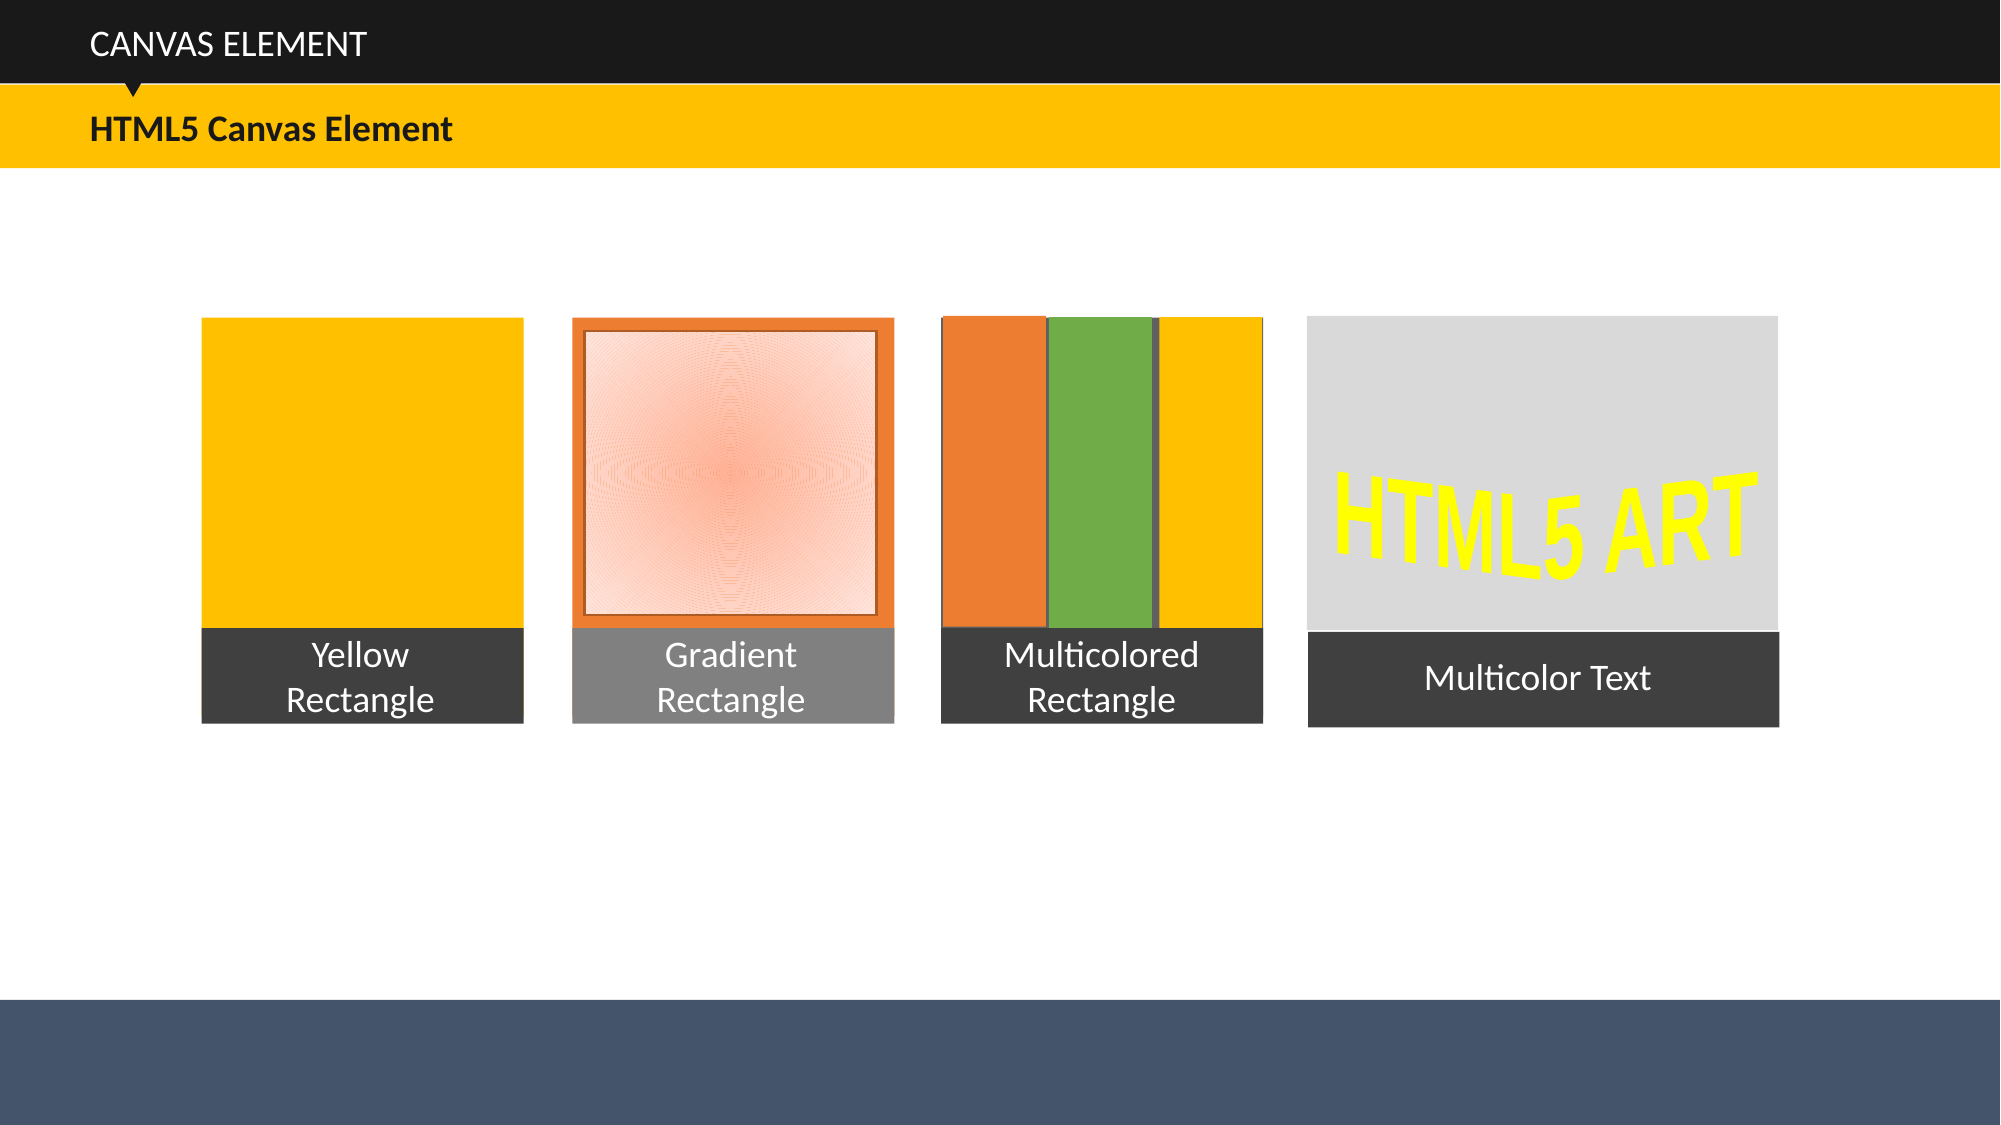

CANVAS ELEMENT

HTML5 Canvas Element

HTML5 ART

Multicolor Text

Multicolored Rectangle

Yellow Rectangle

Gradient Rectangle